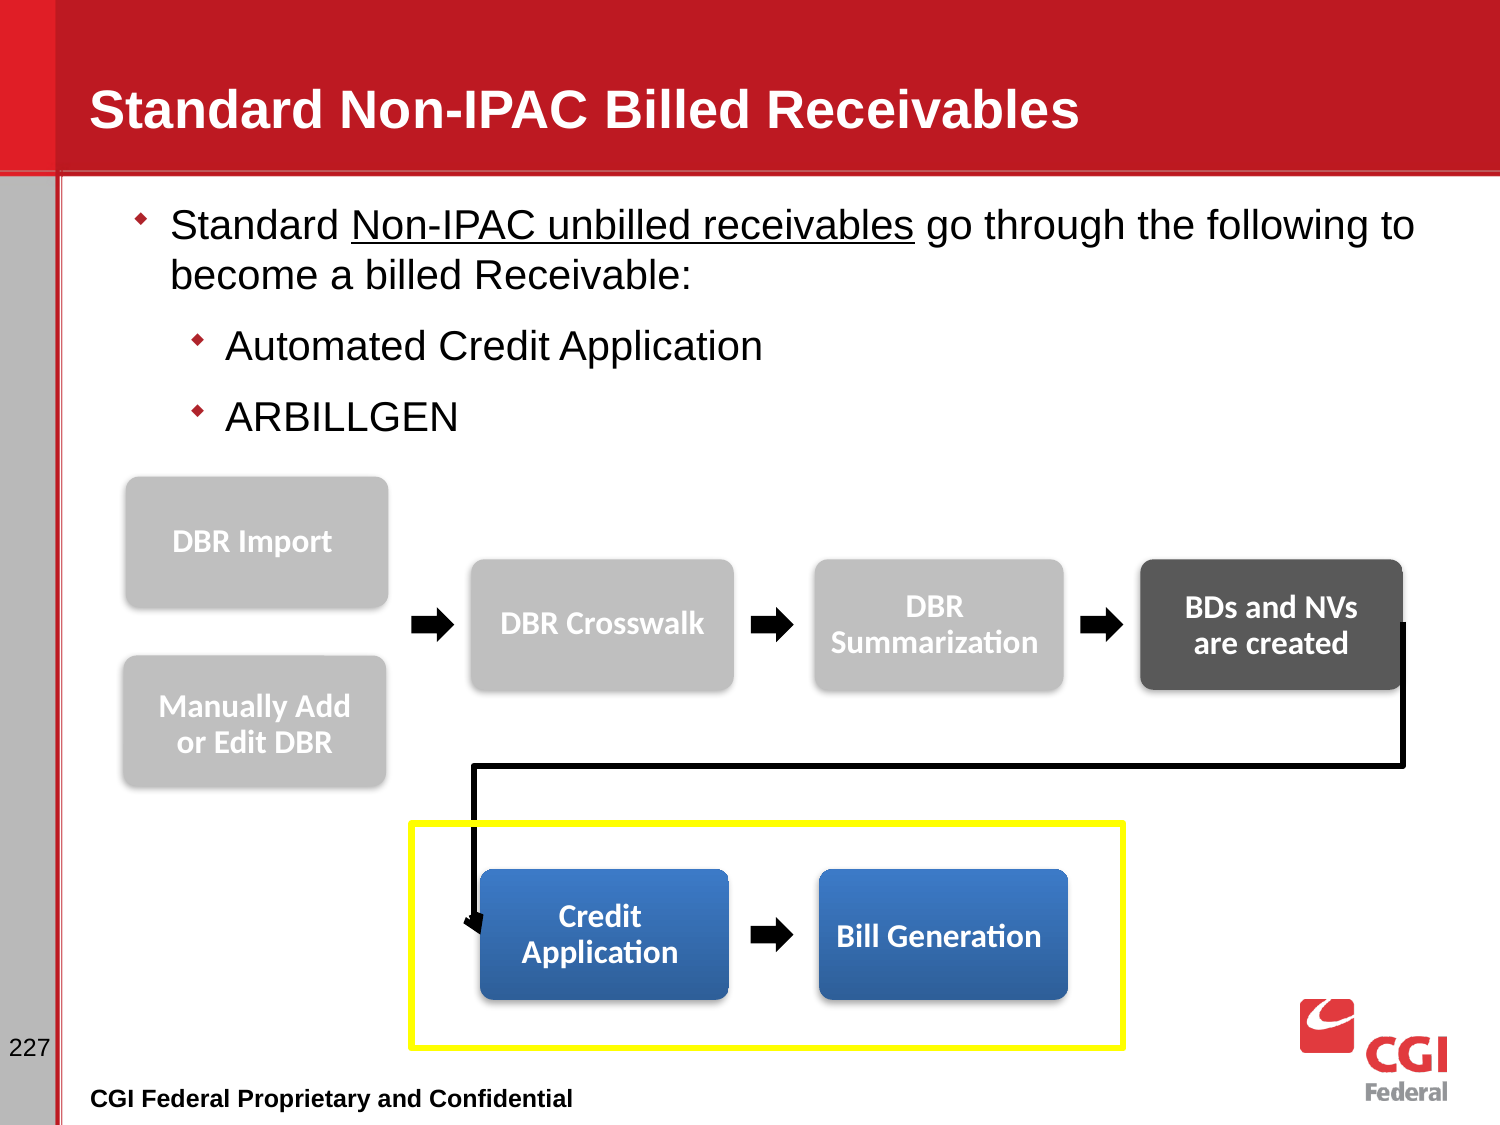

# Standard Non-IPAC Billed Receivables
Standard Non-IPAC unbilled receivables go through the following to become a billed Receivable:
Automated Credit Application
ARBILLGEN

DBR Import

BDs and NVs are created

DBR Crosswalk

DBR Summarization

Manually Add or Edit DBR

Credit Application

Bill Generation

227
CGI Federal Proprietary and Confidential